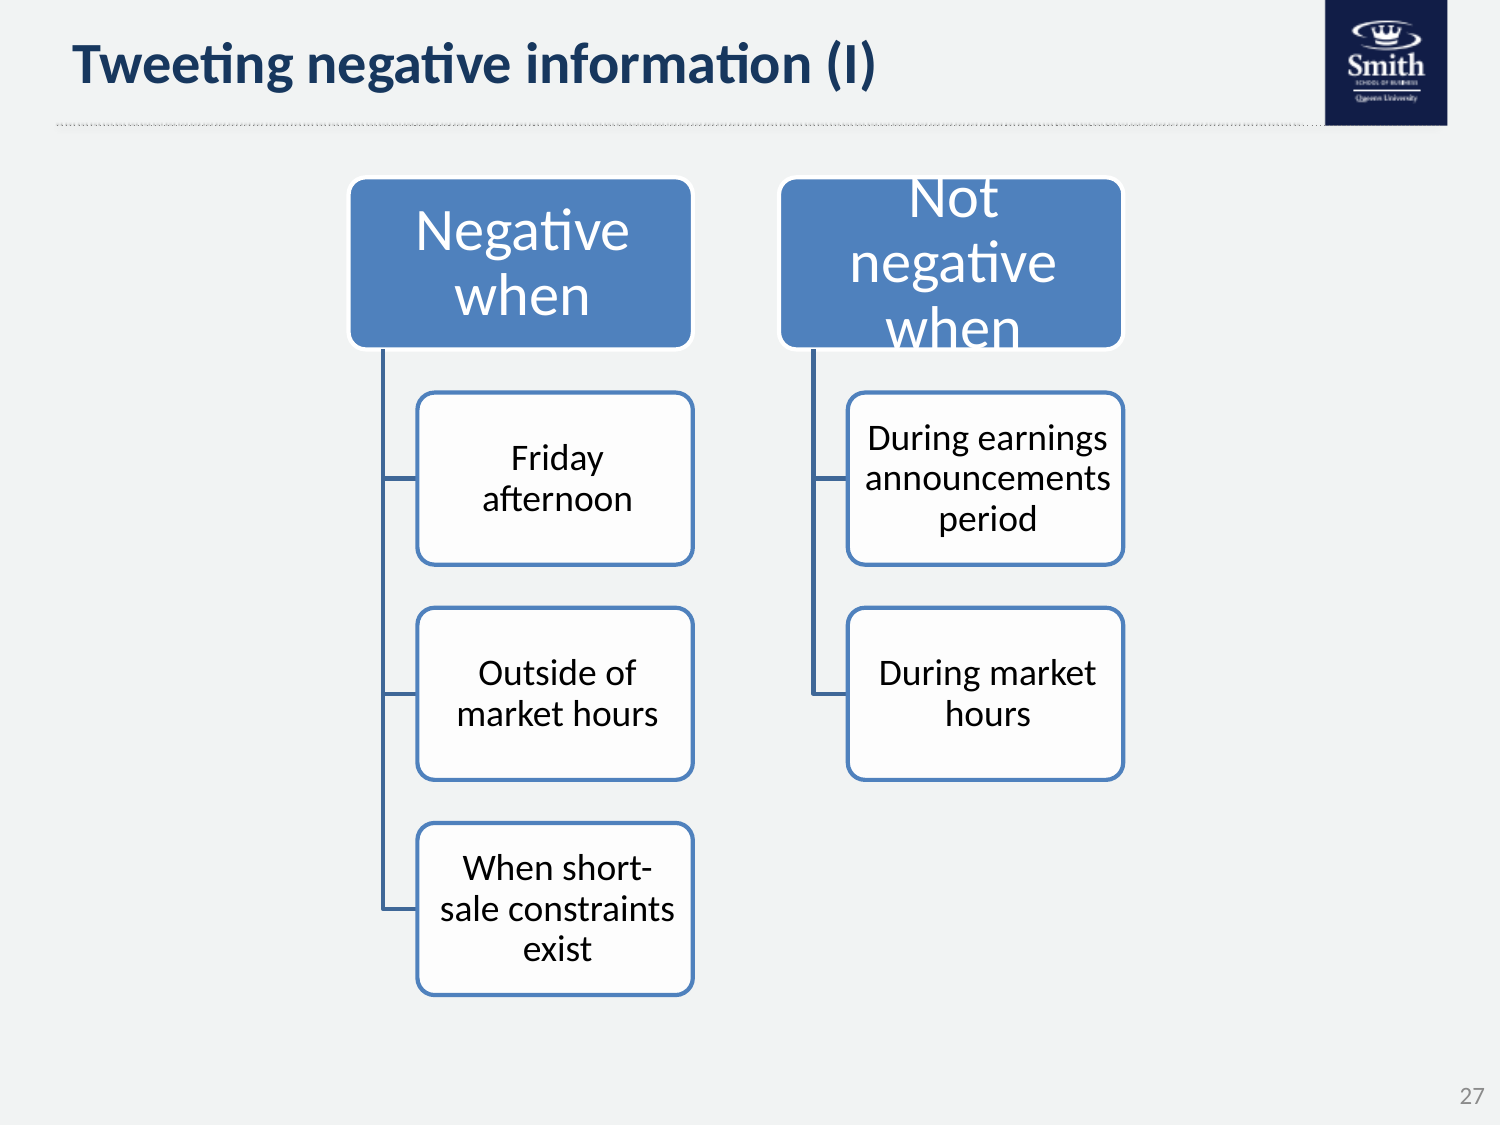

# Tweeting negative information (I)
Negative when
Friday afternoon
Outside of market hours
When short-sale constraints exist
Not negative when
During earnings announcements period
During market hours